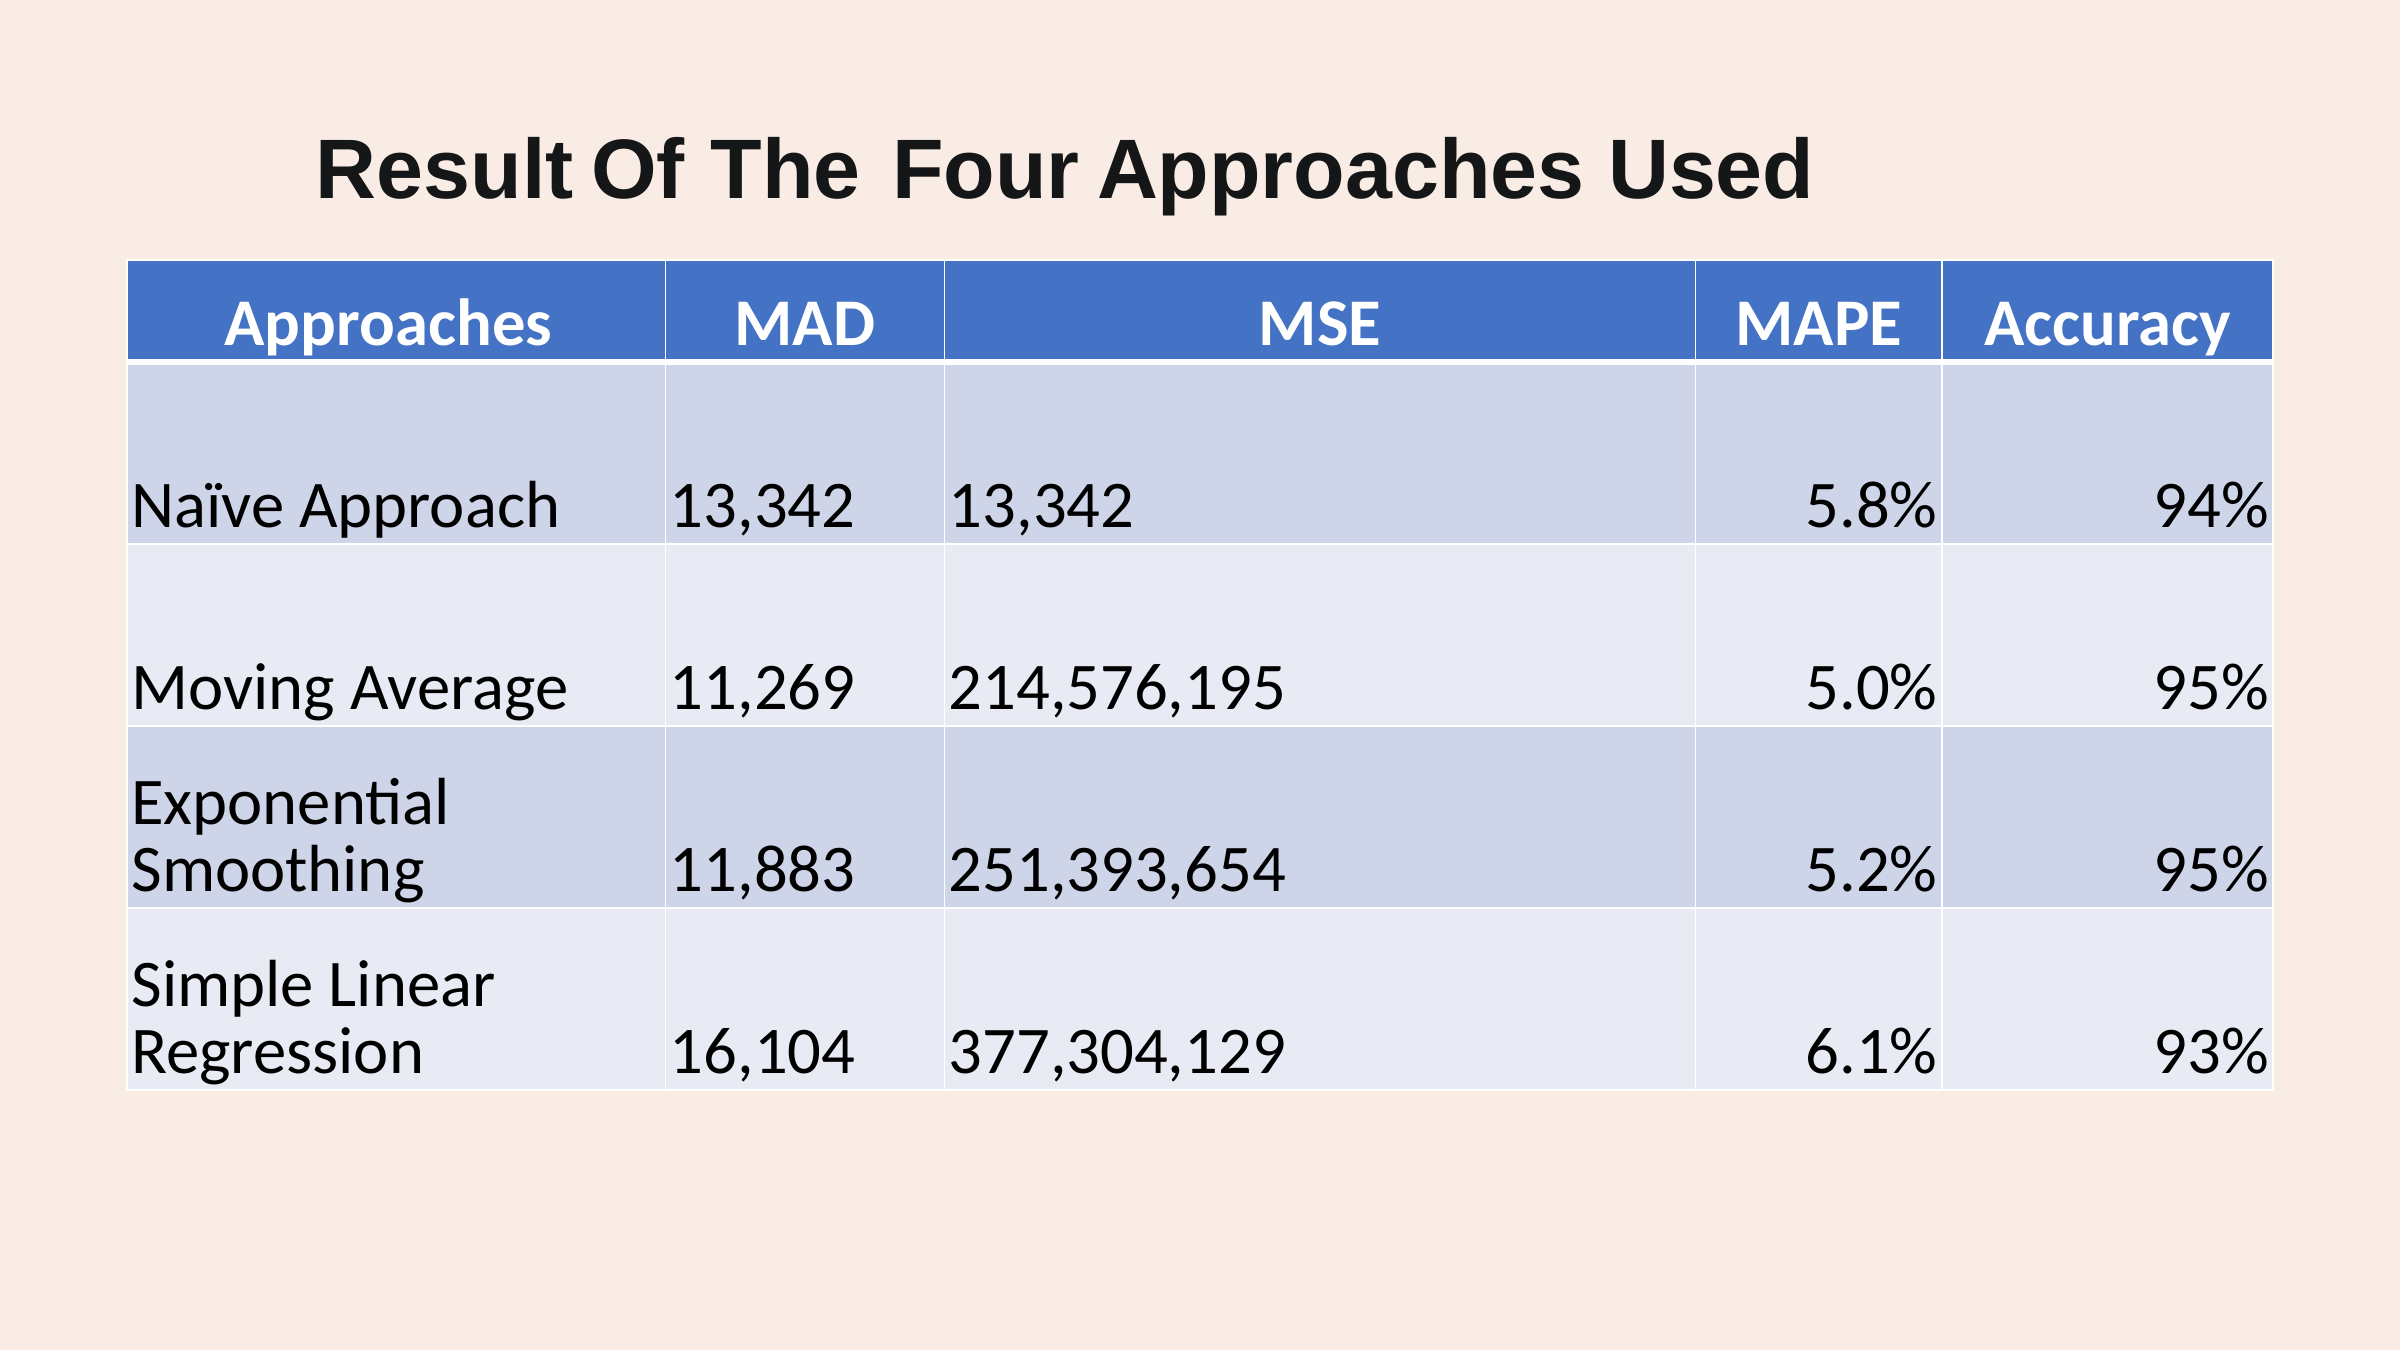

Result  Of   The  Four  Approaches Used
| Approaches | MAD | MSE | MAPE | Accuracy |
| --- | --- | --- | --- | --- |
| Naïve Approach | 13,342 | 13,342 | 5.8% | 94% |
| Moving Average | 11,269 | 214,576,195 | 5.0% | 95% |
| Exponential Smoothing | 11,883 | 251,393,654 | 5.2% | 95% |
| Simple Linear Regression | 16,104 | 377,304,129 | 6.1% | 93% |